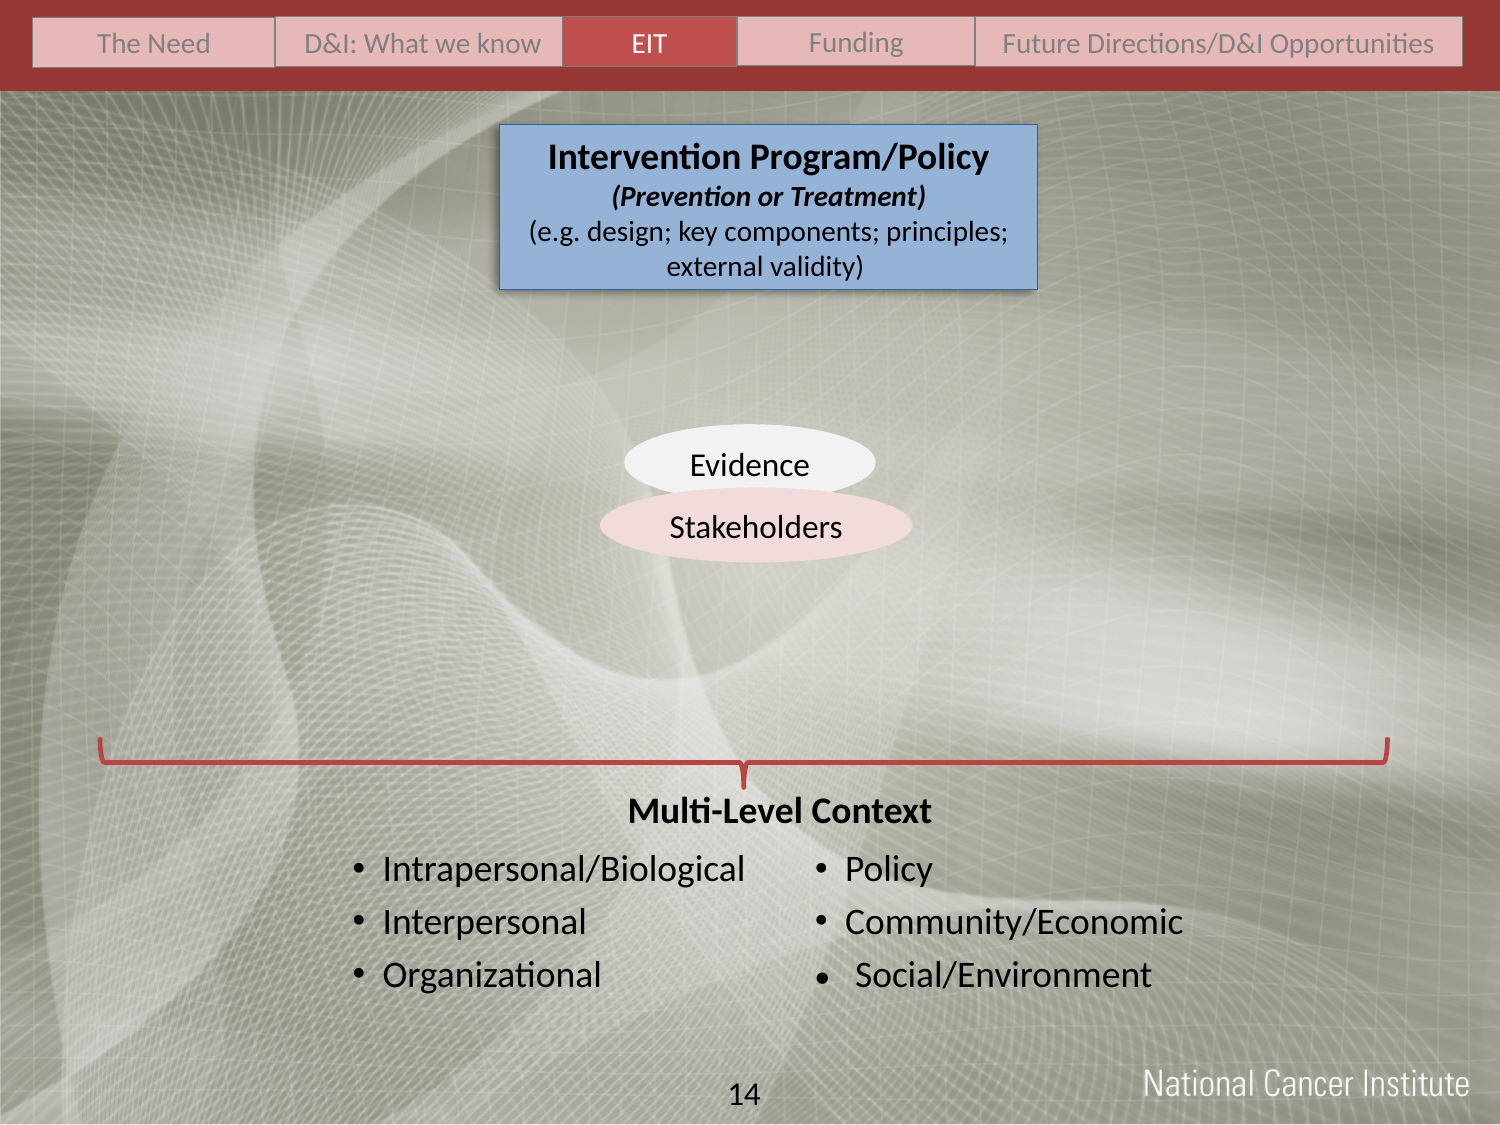

Funding
D&I: What we know
EIT
Future Directions/D&I Opportunities
The Need

Intervention Program/Policy
(Prevention or Treatment)
(e.g. design; key components; principles; external validity)
Evidence
Stakeholders
| Multi-Level Context |  |
| --- | --- |
| Intrapersonal/Biological | Policy |
| Interpersonal | Community/Economic |
| Organizational | Social/Environment |
14